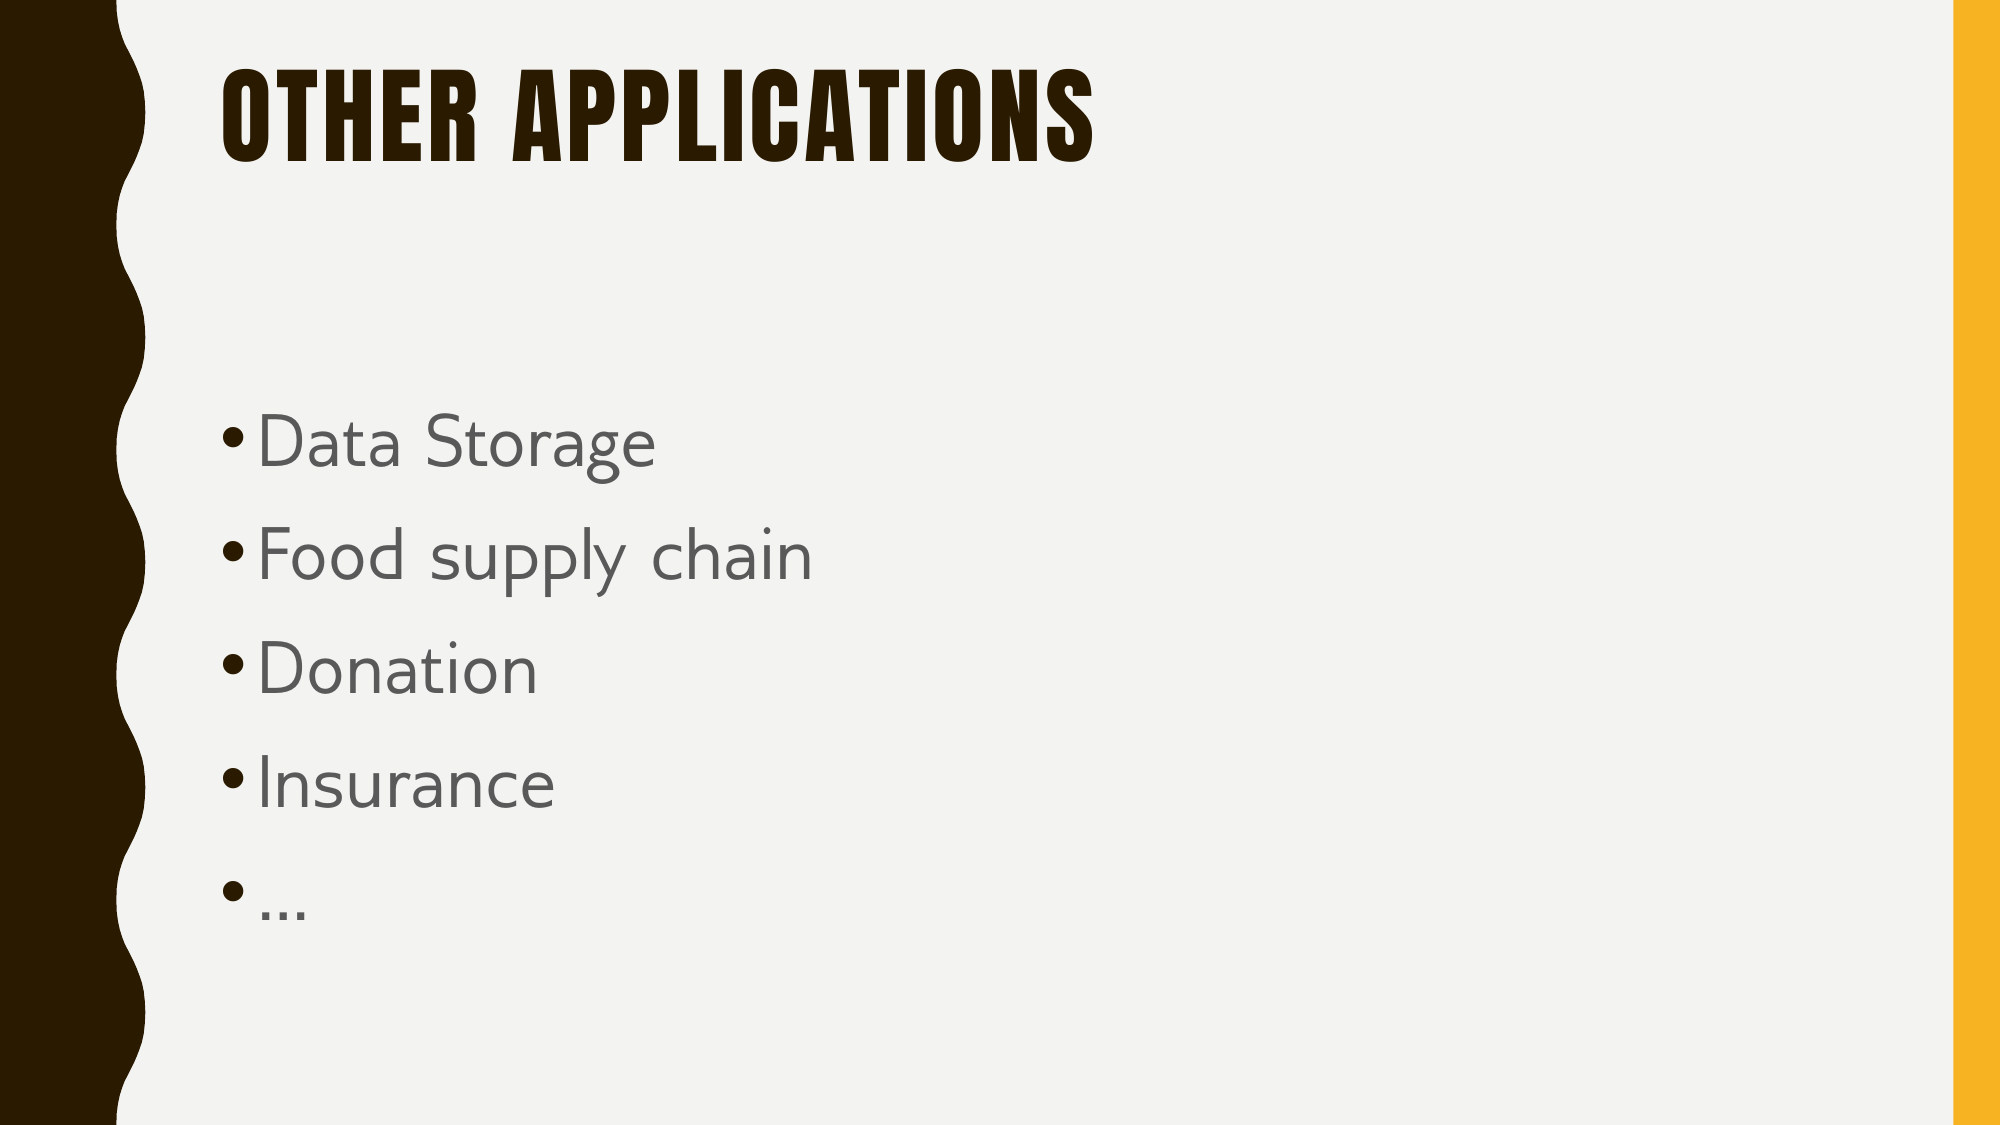

# Other Applications
Data Storage
Food supply chain
Donation
Insurance
…